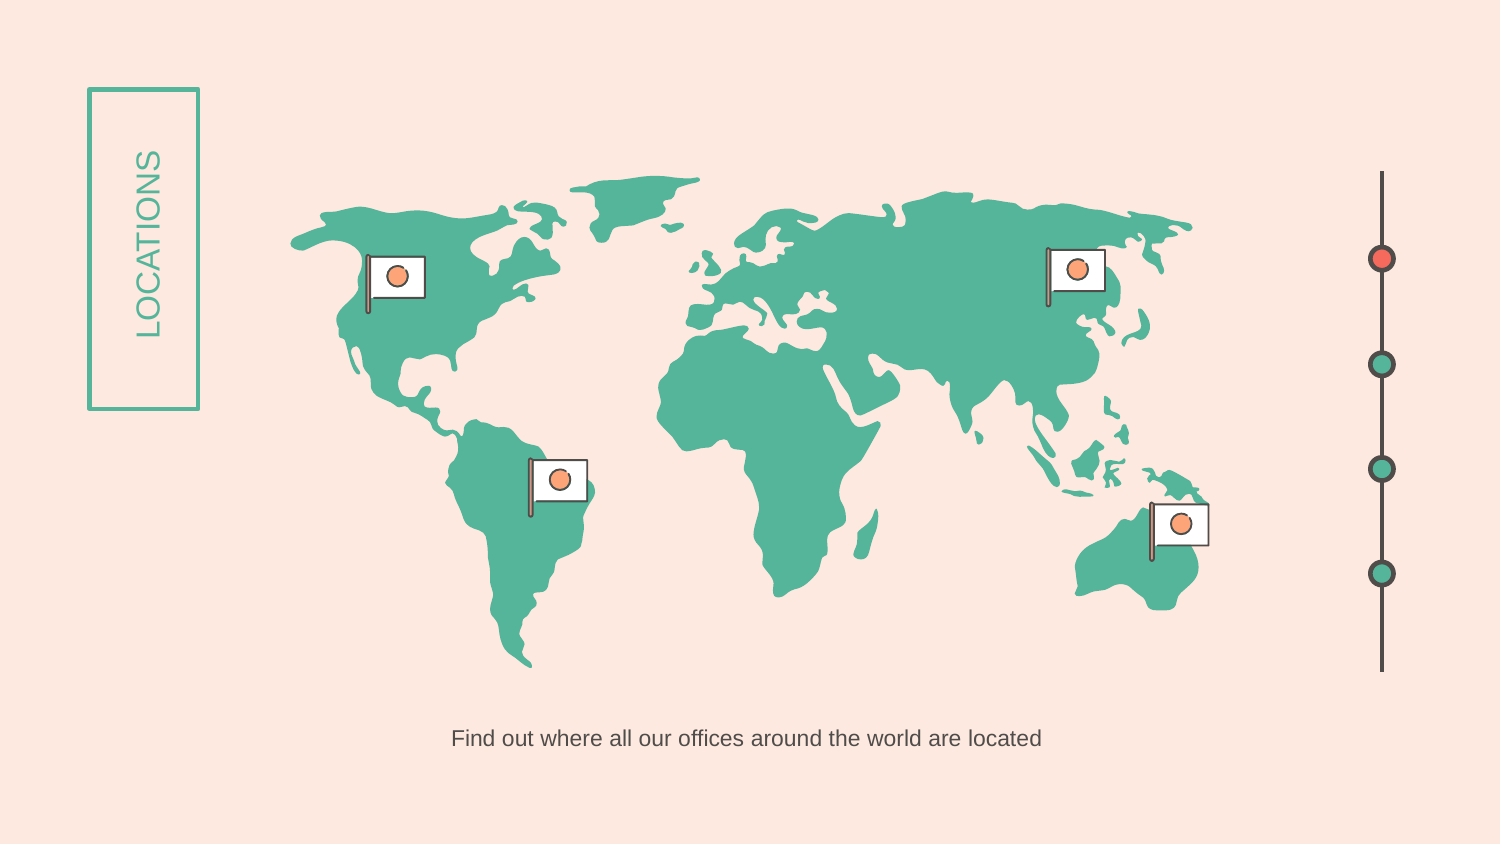

# LOCATIONS

Find out where all our offices around the world are located